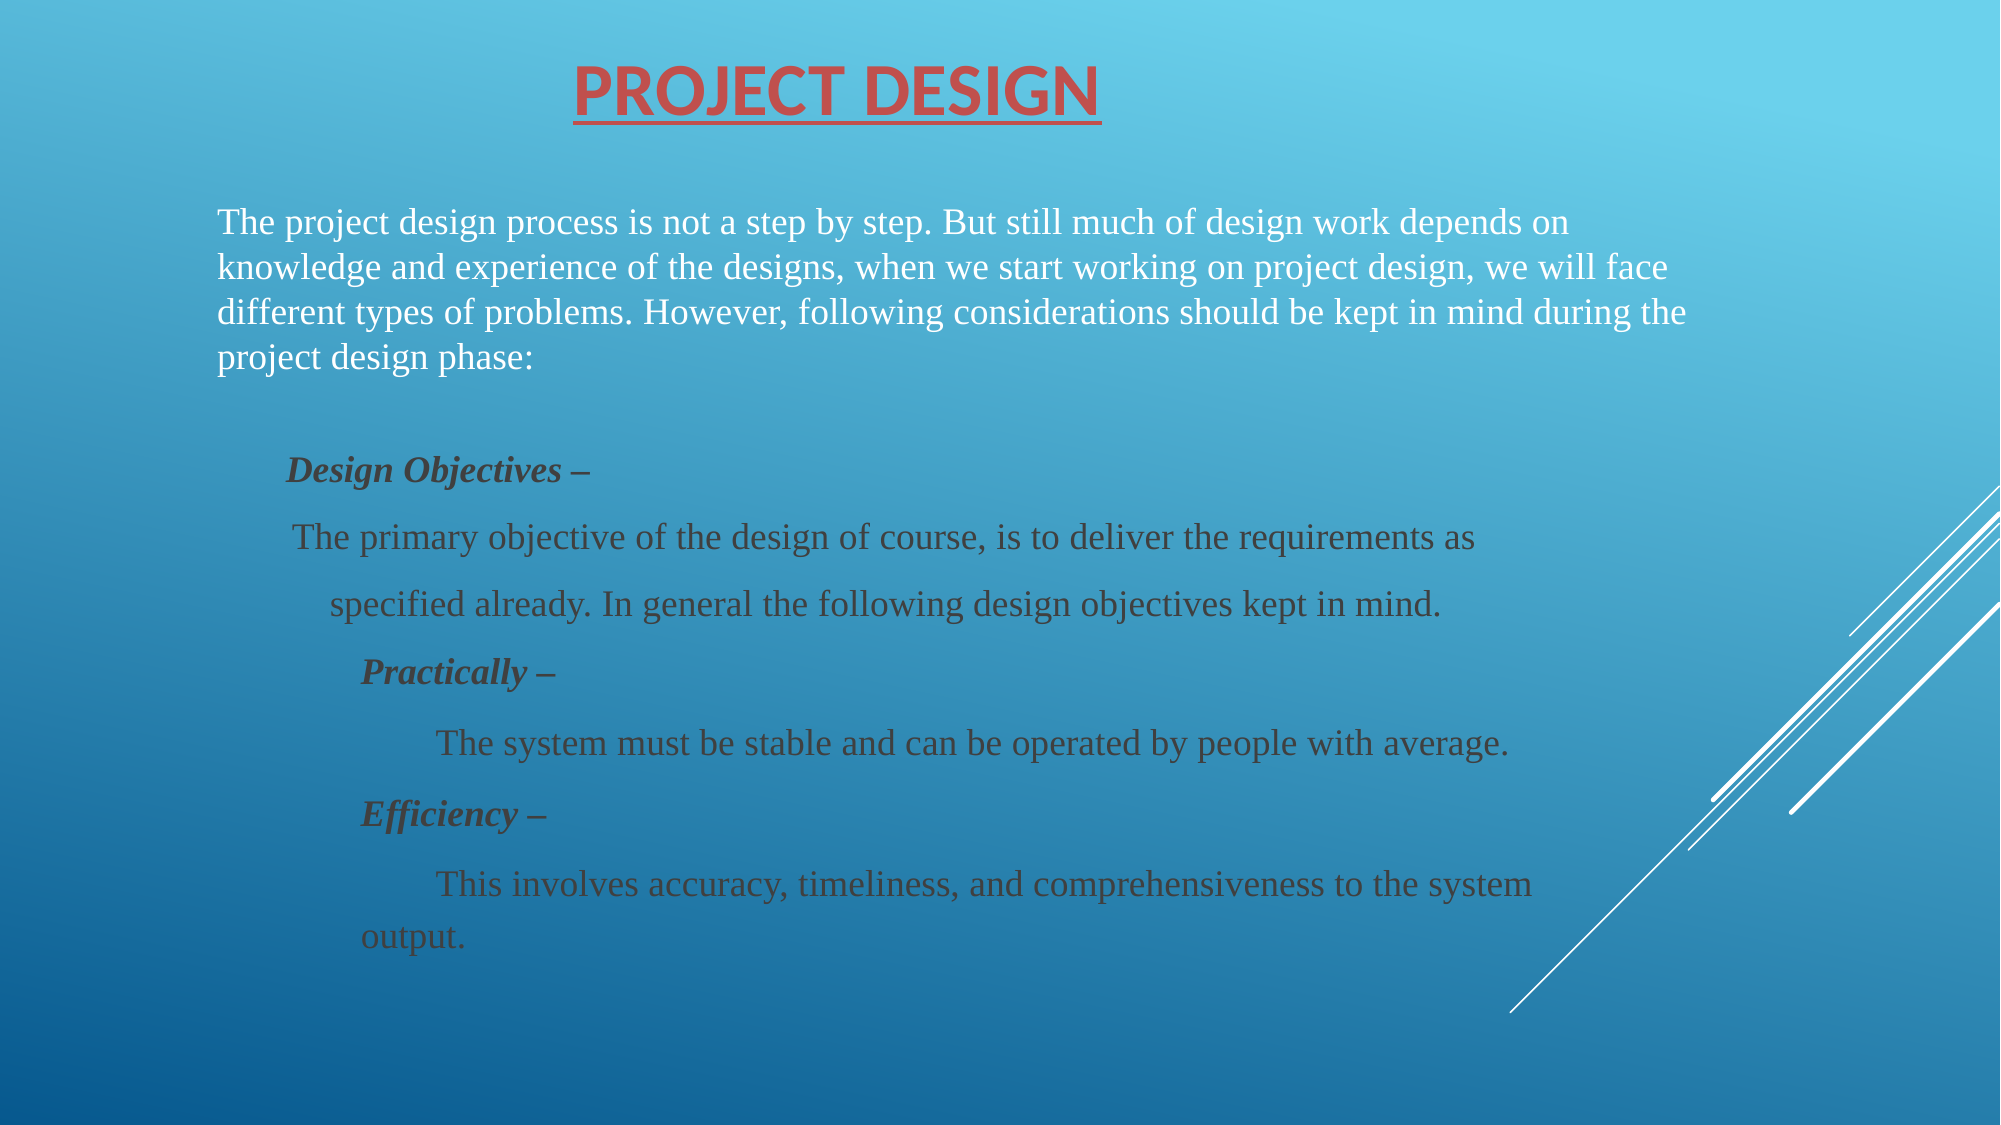

Project Design

The project design process is not a step by step. But still much of design work depends on knowledge and experience of the designs, when we start working on project design, we will face different types of problems. However, following considerations should be kept in mind during the project design phase:

Design Objectives –
The primary objective of the design of course, is to deliver the requirements as
    specified already. In general the following design objectives kept in mind.
Practically –
The system must be stable and can be operated by people with average.
Efficiency –
This involves accuracy, timeliness, and comprehensiveness to the system output.